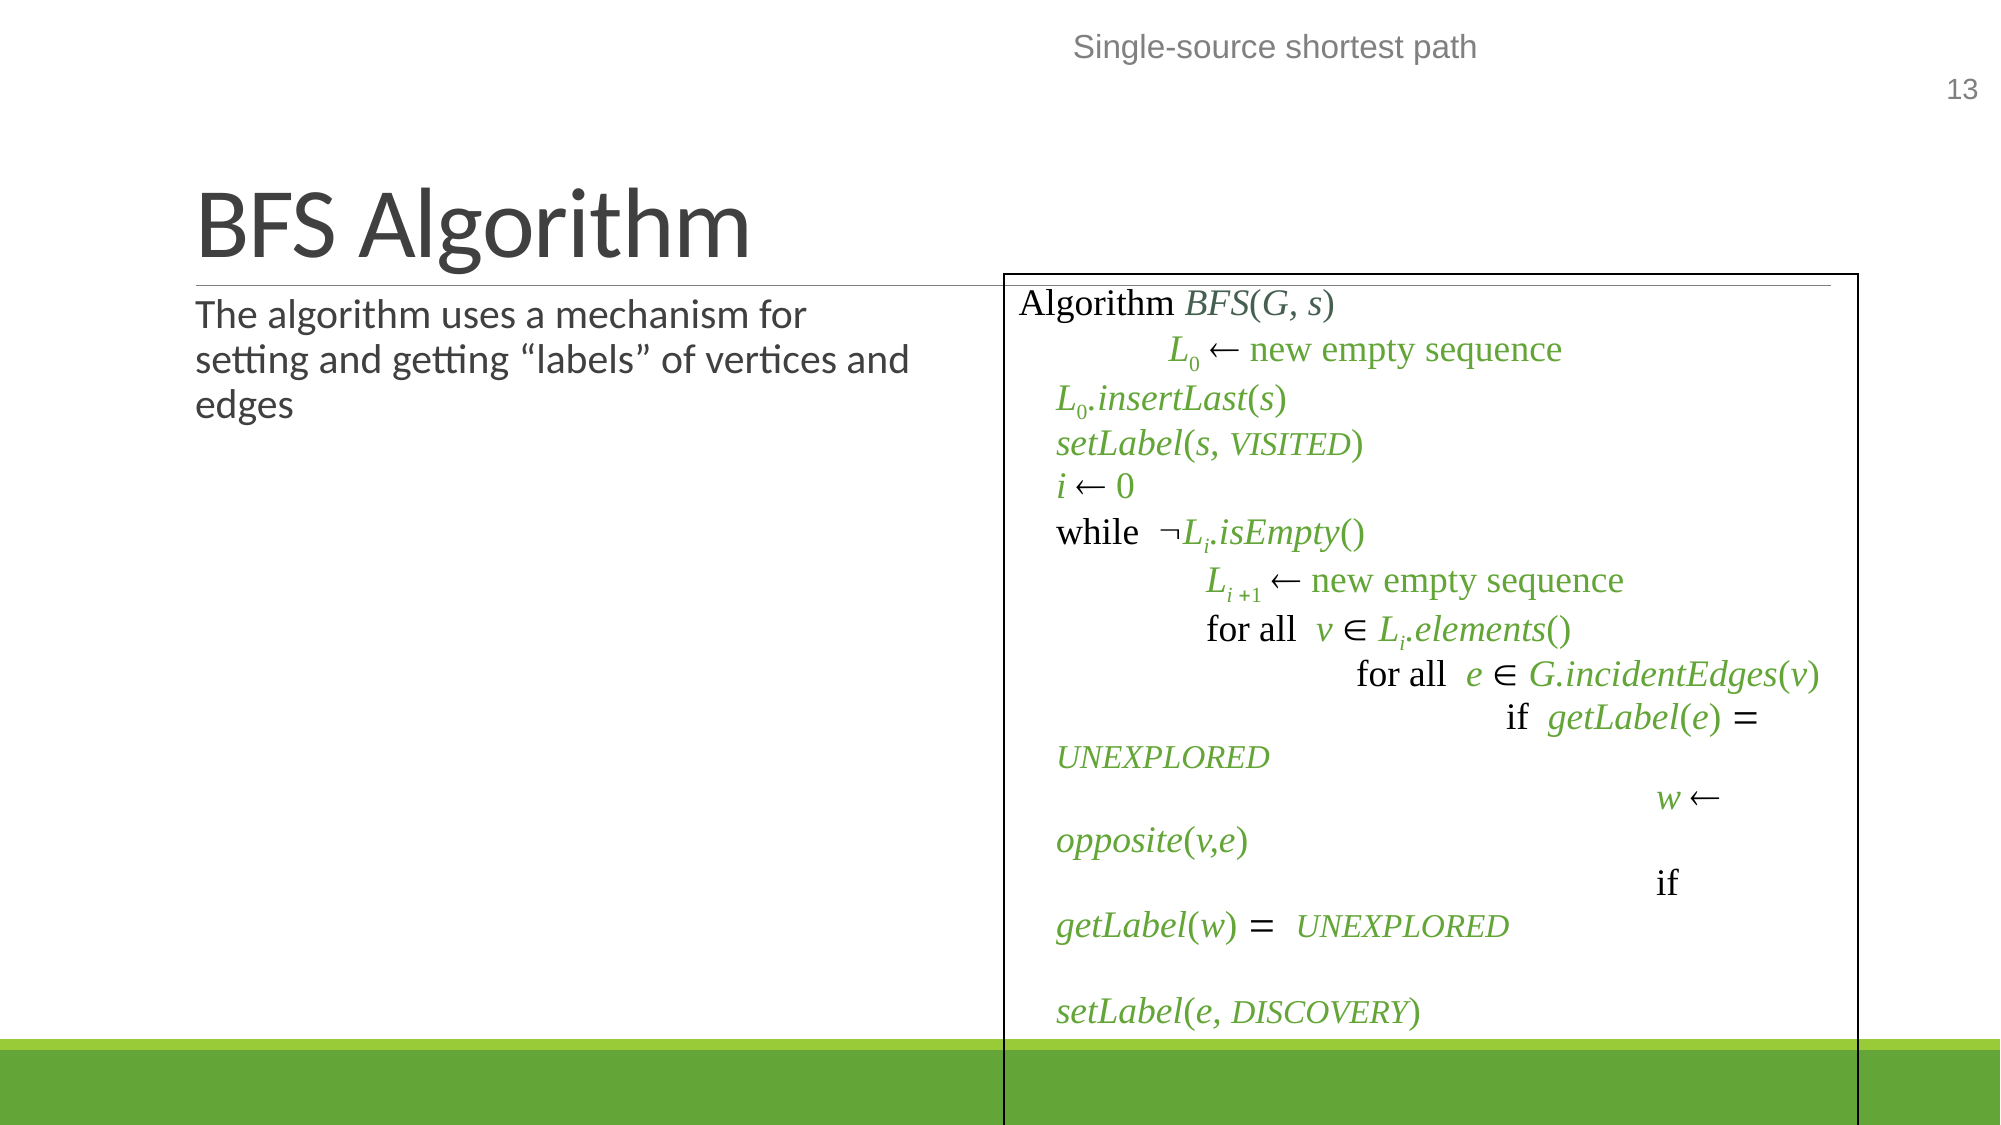

# BFS Algorithm
Algorithm BFS(G, s)
	L0 ← new empty sequence
L0.insertLast(s)
setLabel(s, VISITED)
i ← 0
while  ¬Li.isEmpty()
	Li +1 ← new empty sequence
	for all  v ∈ Li.elements()
		for all  e ∈ G.incidentEdges(v)
			if  getLabel(e) = UNEXPLORED
				w ← opposite(v,e)
				if  getLabel(w) = UNEXPLORED
					setLabel(e, DISCOVERY)
					setLabel(w, VISITED)
					Li +1.insertLast(w)
				else
					setLabel(e, CROSS)
	i ← i +1
The algorithm uses a mechanism for setting and getting “labels” of vertices and edges